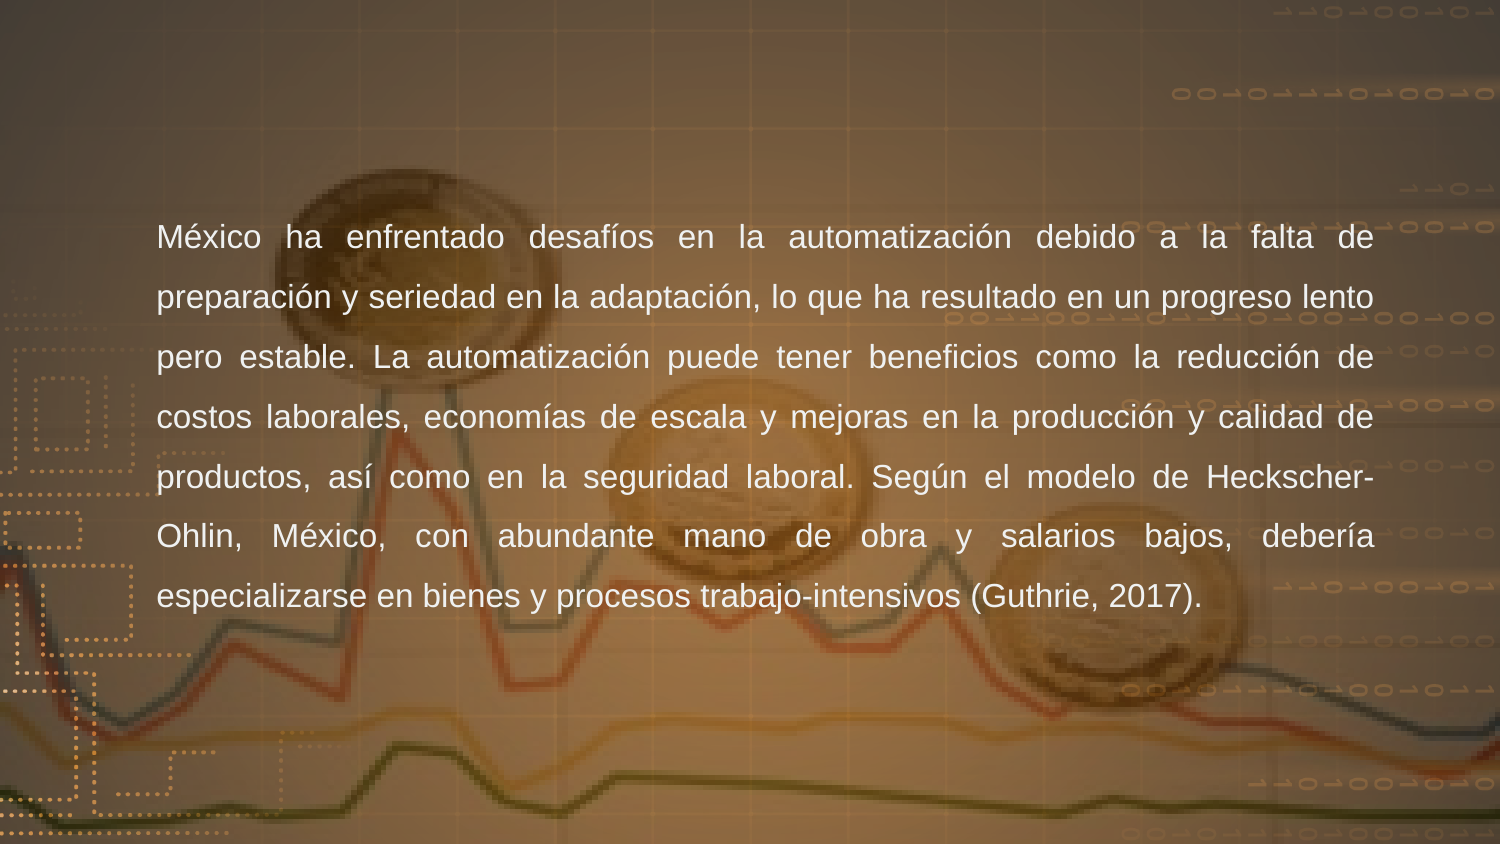

México ha enfrentado desafíos en la automatización debido a la falta de preparación y seriedad en la adaptación, lo que ha resultado en un progreso lento pero estable. La automatización puede tener beneficios como la reducción de costos laborales, economías de escala y mejoras en la producción y calidad de productos, así como en la seguridad laboral. Según el modelo de Heckscher-Ohlin, México, con abundante mano de obra y salarios bajos, debería especializarse en bienes y procesos trabajo-intensivos (Guthrie, 2017).